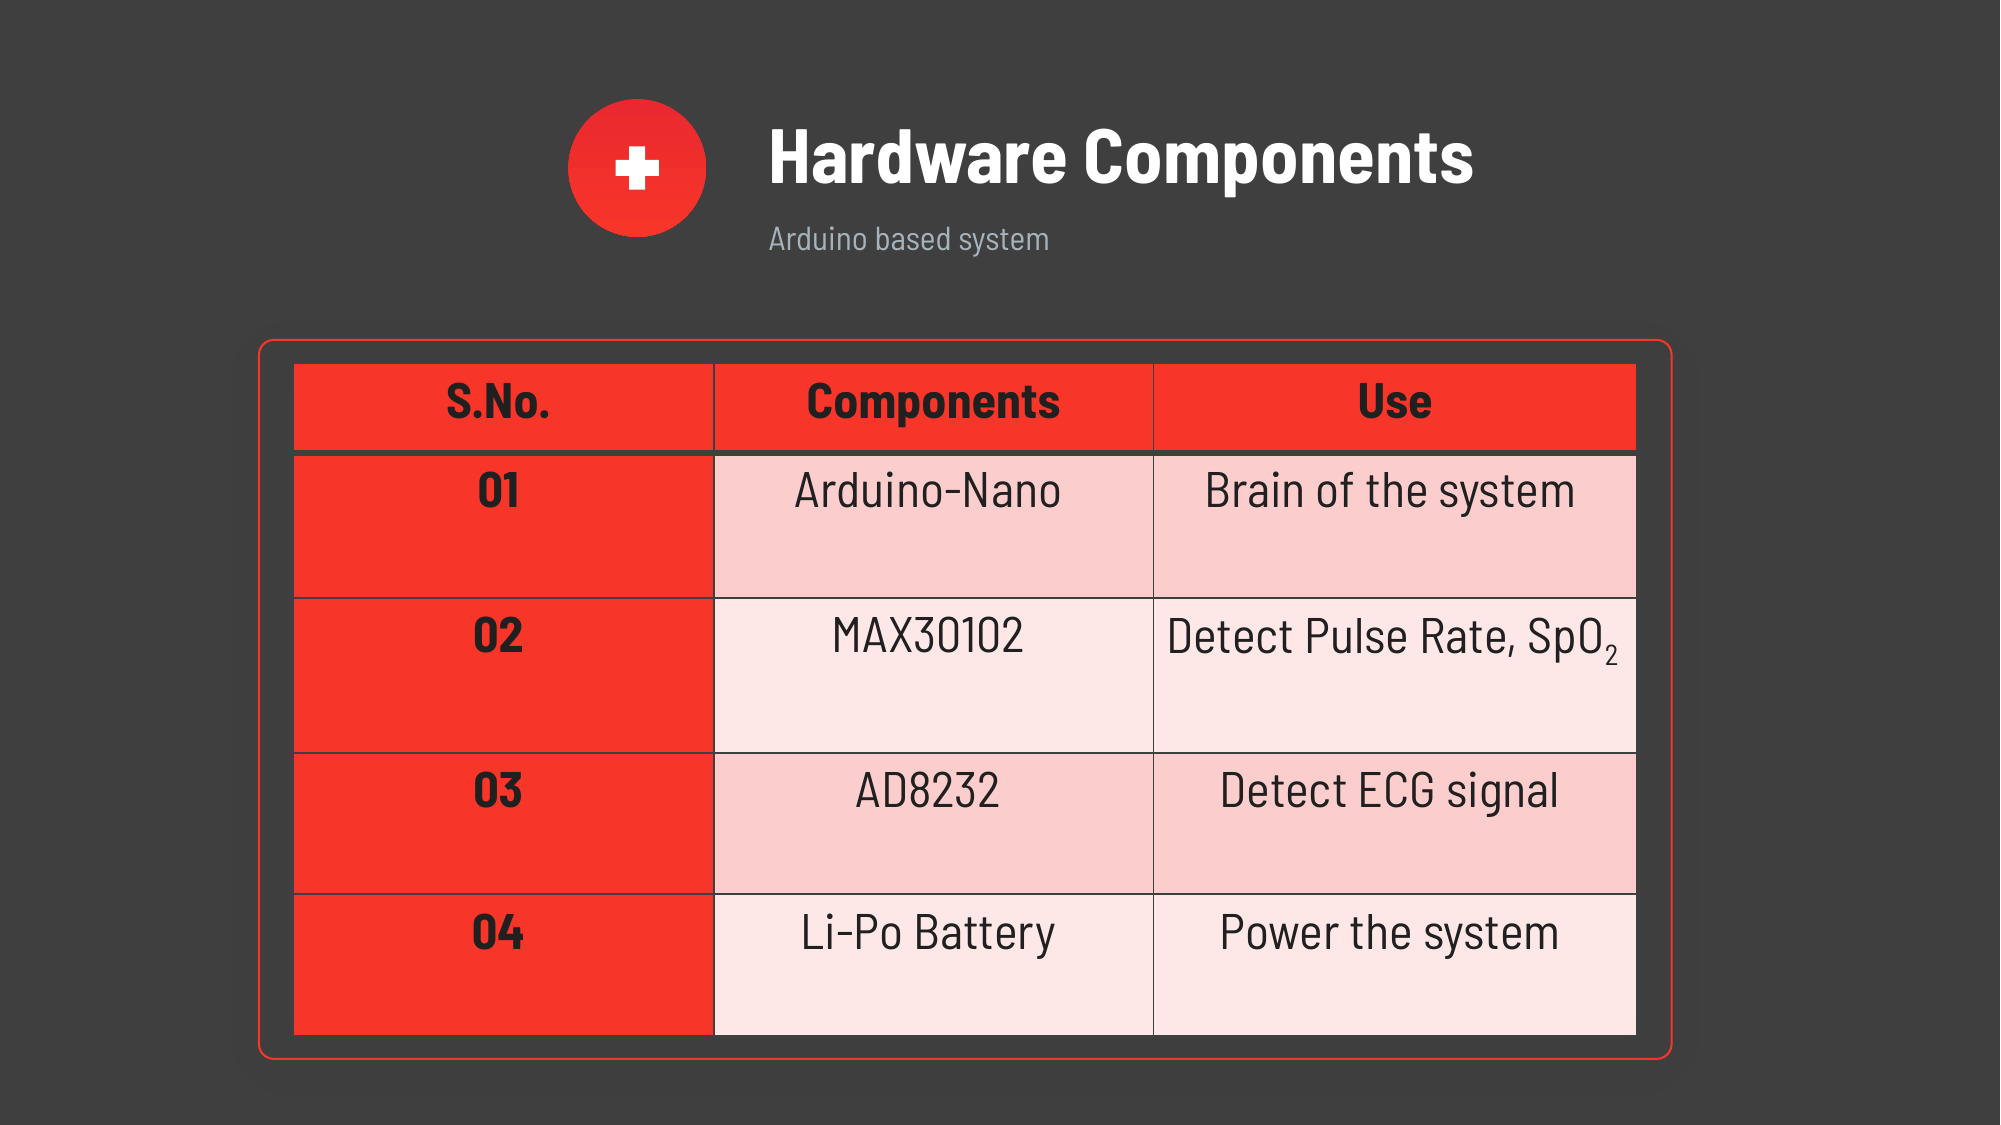

Hardware Components

Arduino based system

| S.No. | Components | Use |
| --- | --- | --- |
| 01 | Arduino-Nano | Brain of the system |
| 02 | MAX30102 | Detect Pulse Rate, SpO2 |
| 03 | AD8232 | Detect ECG signal |
| 04 | Li-Po Battery | Power the system |